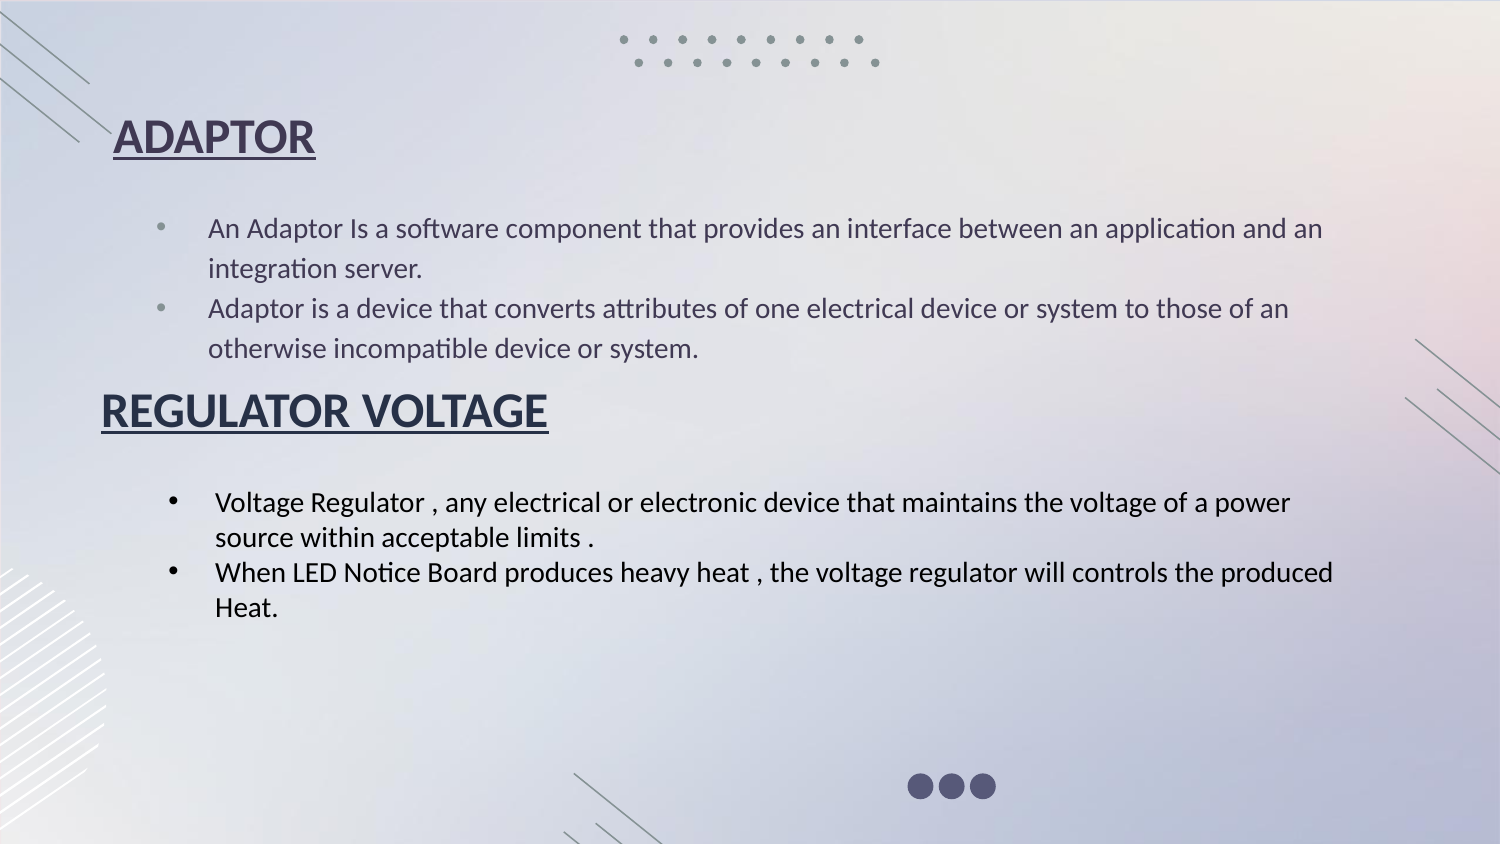

# ADAPTOR
An Adaptor Is a software component that provides an interface between an application and an integration server.
Adaptor is a device that converts attributes of one electrical device or system to those of an otherwise incompatible device or system.
REGULATOR VOLTAGE
Voltage Regulator , any electrical or electronic device that maintains the voltage of a power source within acceptable limits .
When LED Notice Board produces heavy heat , the voltage regulator will controls the produced Heat.